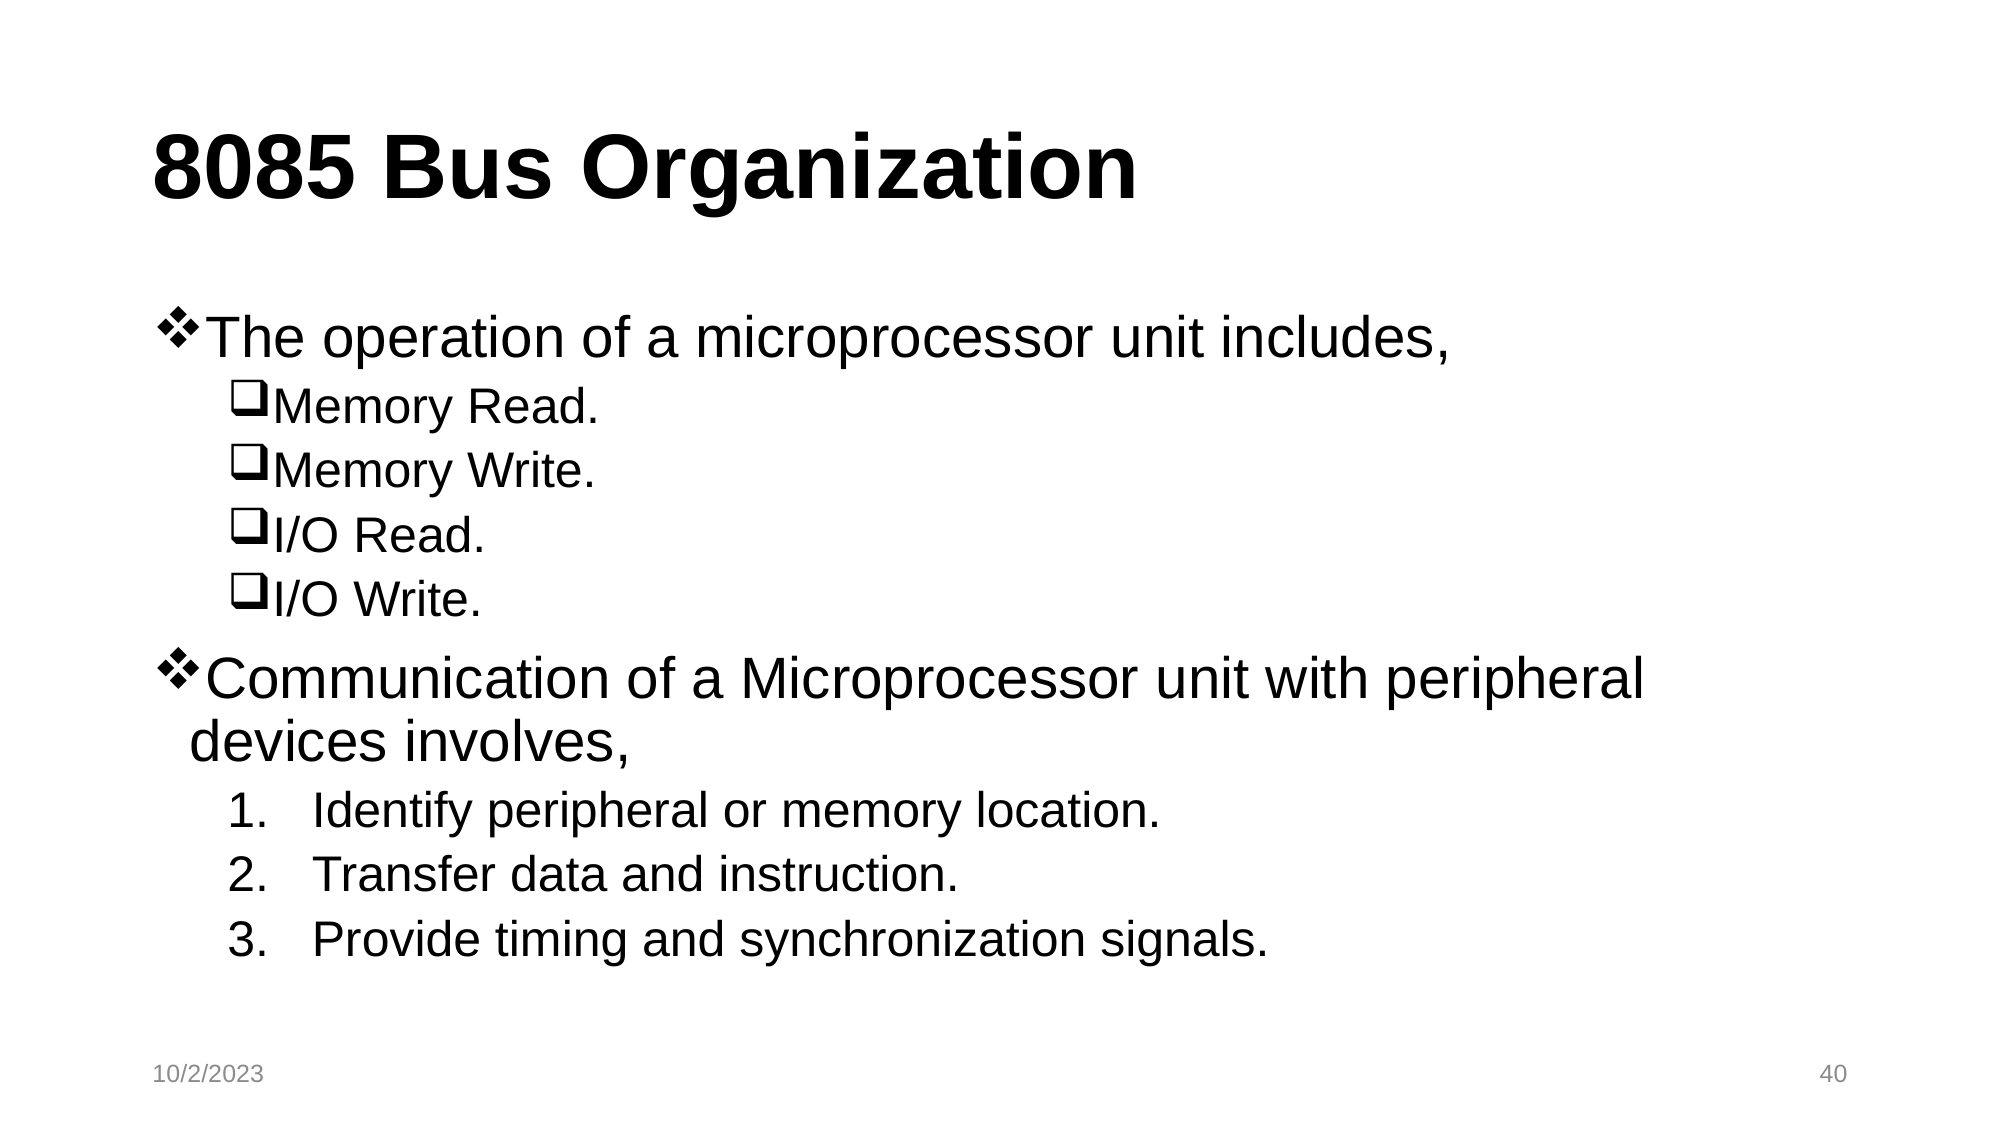

# 8085 Bus Organization
The operation of a microprocessor unit includes,
Memory Read.
Memory Write.
I/O Read.
I/O Write.
Communication of a Microprocessor unit with peripheral devices involves,
Identify peripheral or memory location.
Transfer data and instruction.
Provide timing and synchronization signals.
10/2/2023
40